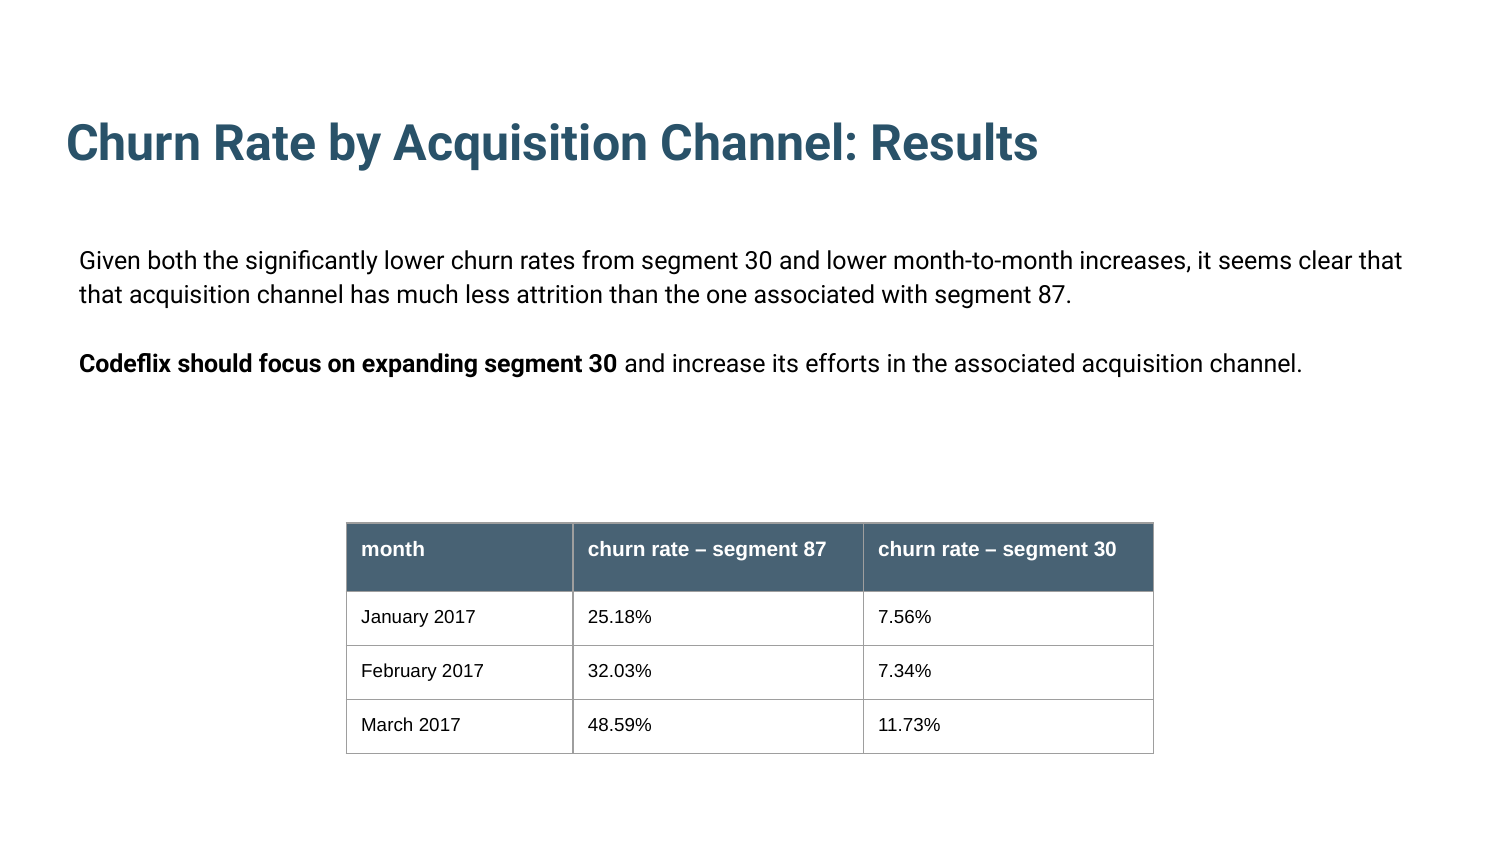

Churn Rate by Acquisition Channel: Results
Given both the significantly lower churn rates from segment 30 and lower month-to-month increases, it seems clear that that acquisition channel has much less attrition than the one associated with segment 87.

Codeflix should focus on expanding segment 30 and increase its efforts in the associated acquisition channel.
| month | churn rate – segment 87 | churn rate – segment 30 |
| --- | --- | --- |
| January 2017 | 25.18% | 7.56% |
| February 2017 | 32.03% | 7.34% |
| March 2017 | 48.59% | 11.73% |